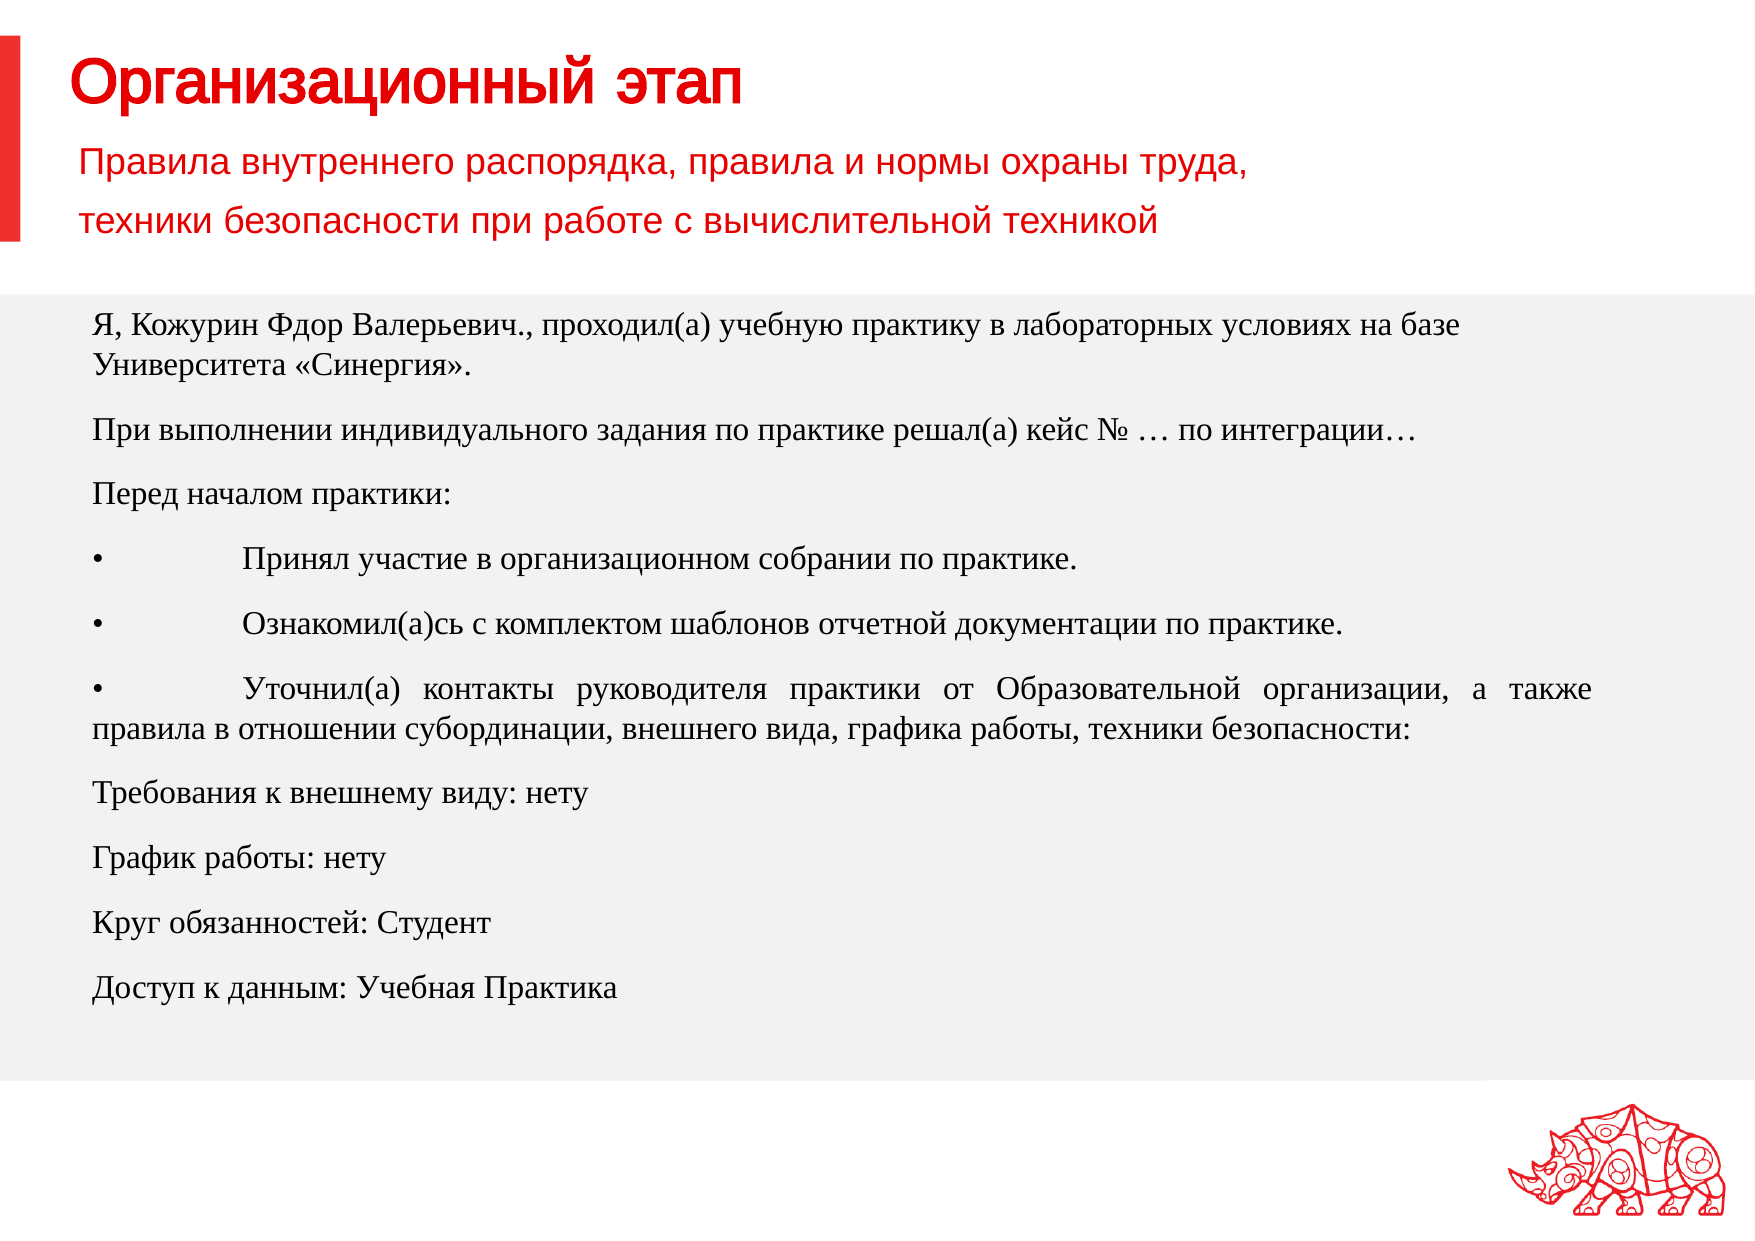

# Организационный этап
Правила внутреннего распорядка, правила и нормы охраны труда,
техники безопасности при работе с вычислительной техникой
Я, Кожурин Фдор Валерьевич., проходил(а) учебную практику в лабораторных условиях на базе Университета «Синергия».
При выполнении индивидуального задания по практике решал(а) кейс № … по интеграции…
Перед началом практики:
•	Принял участие в организационном собрании по практике.
•	Ознакомил(а)сь с комплектом шаблонов отчетной документации по практике.
•	Уточнил(а) контакты руководителя практики от Образовательной организации, а также правила в отношении субординации, внешнего вида, графика работы, техники безопасности:
Требования к внешнему виду: нету
График работы: нету
Круг обязанностей: Студент
Доступ к данным: Учебная Практика